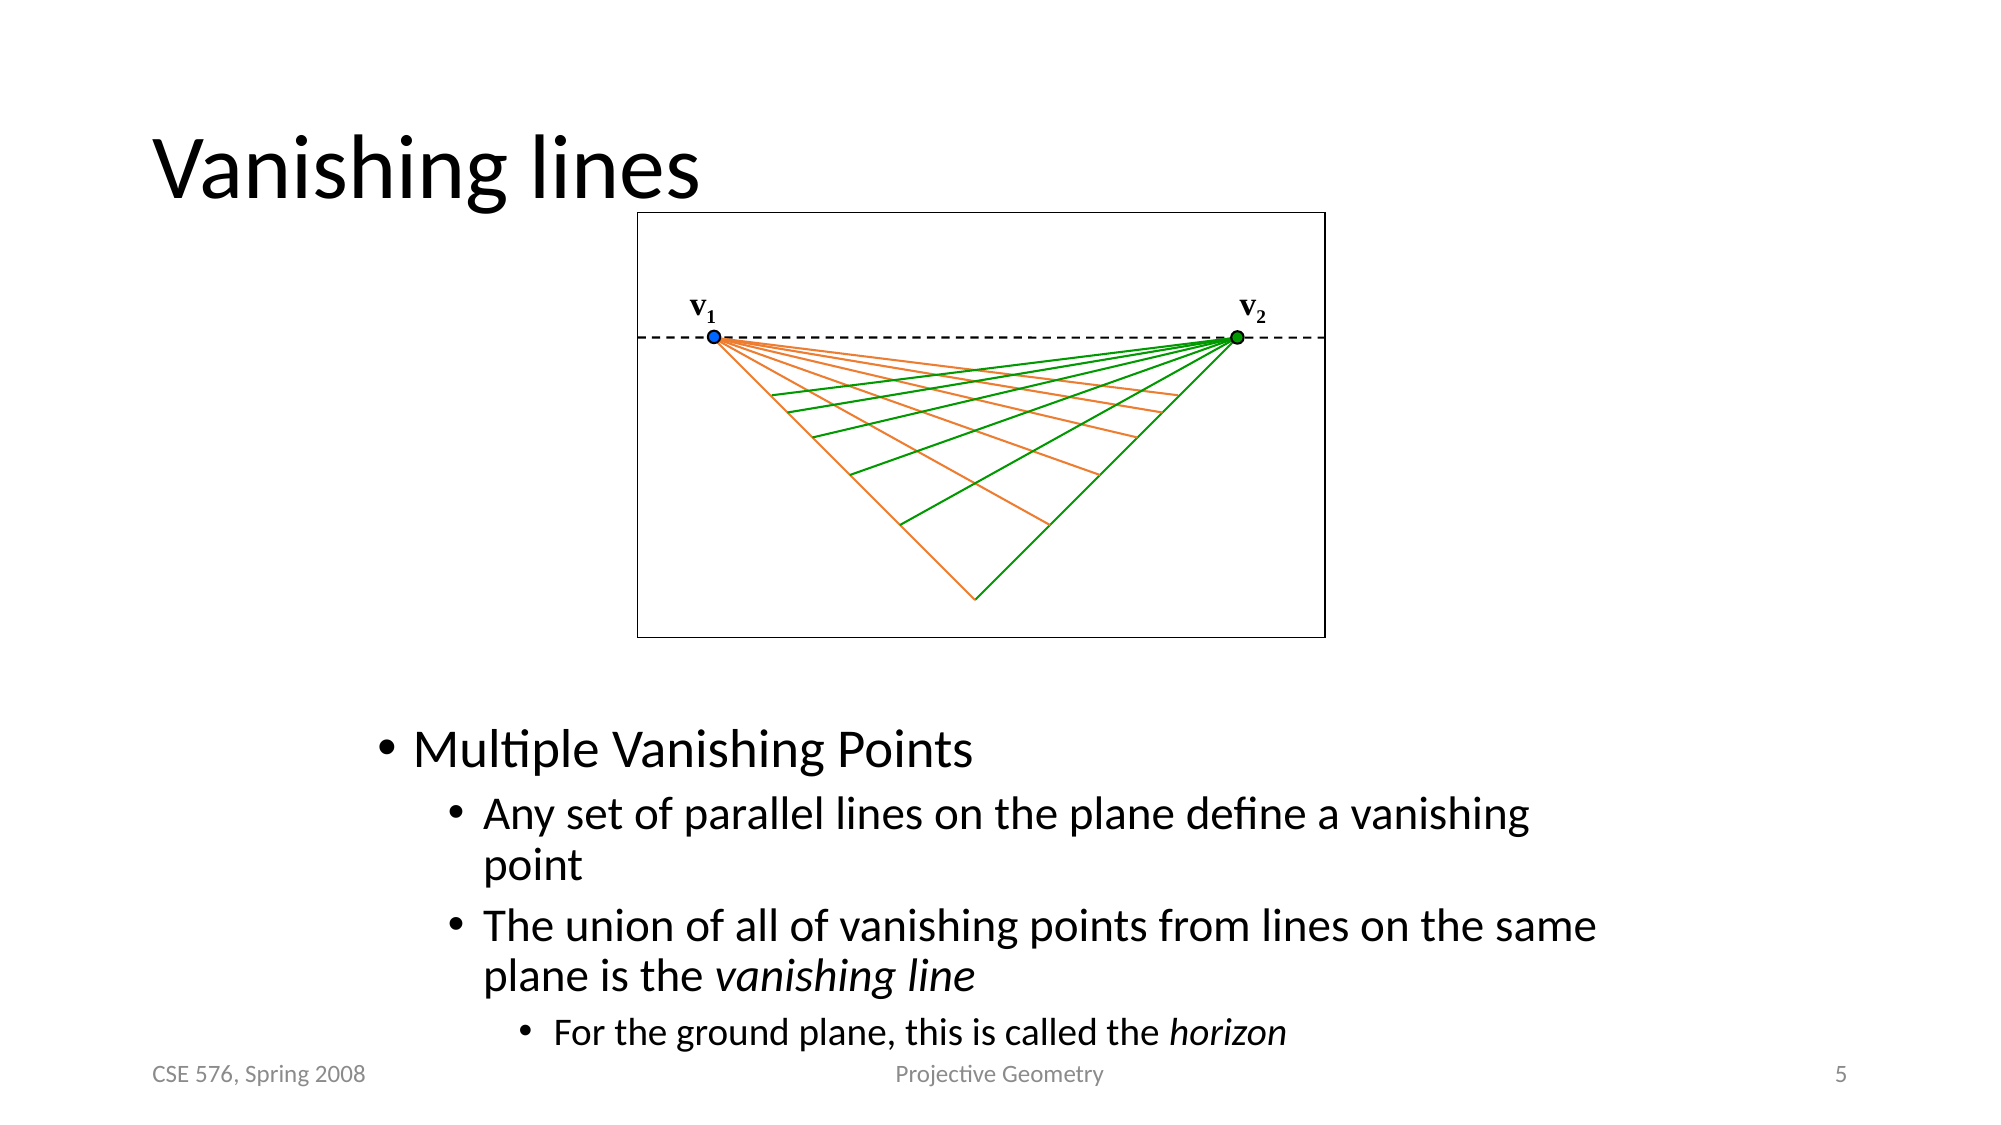

# Vanishing lines

v1
v2

Multiple Vanishing Points
Any set of parallel lines on the plane define a vanishing point
The union of all of vanishing points from lines on the same plane is the vanishing line
For the ground plane, this is called the horizon
CSE 576, Spring 2008
Projective Geometry
5